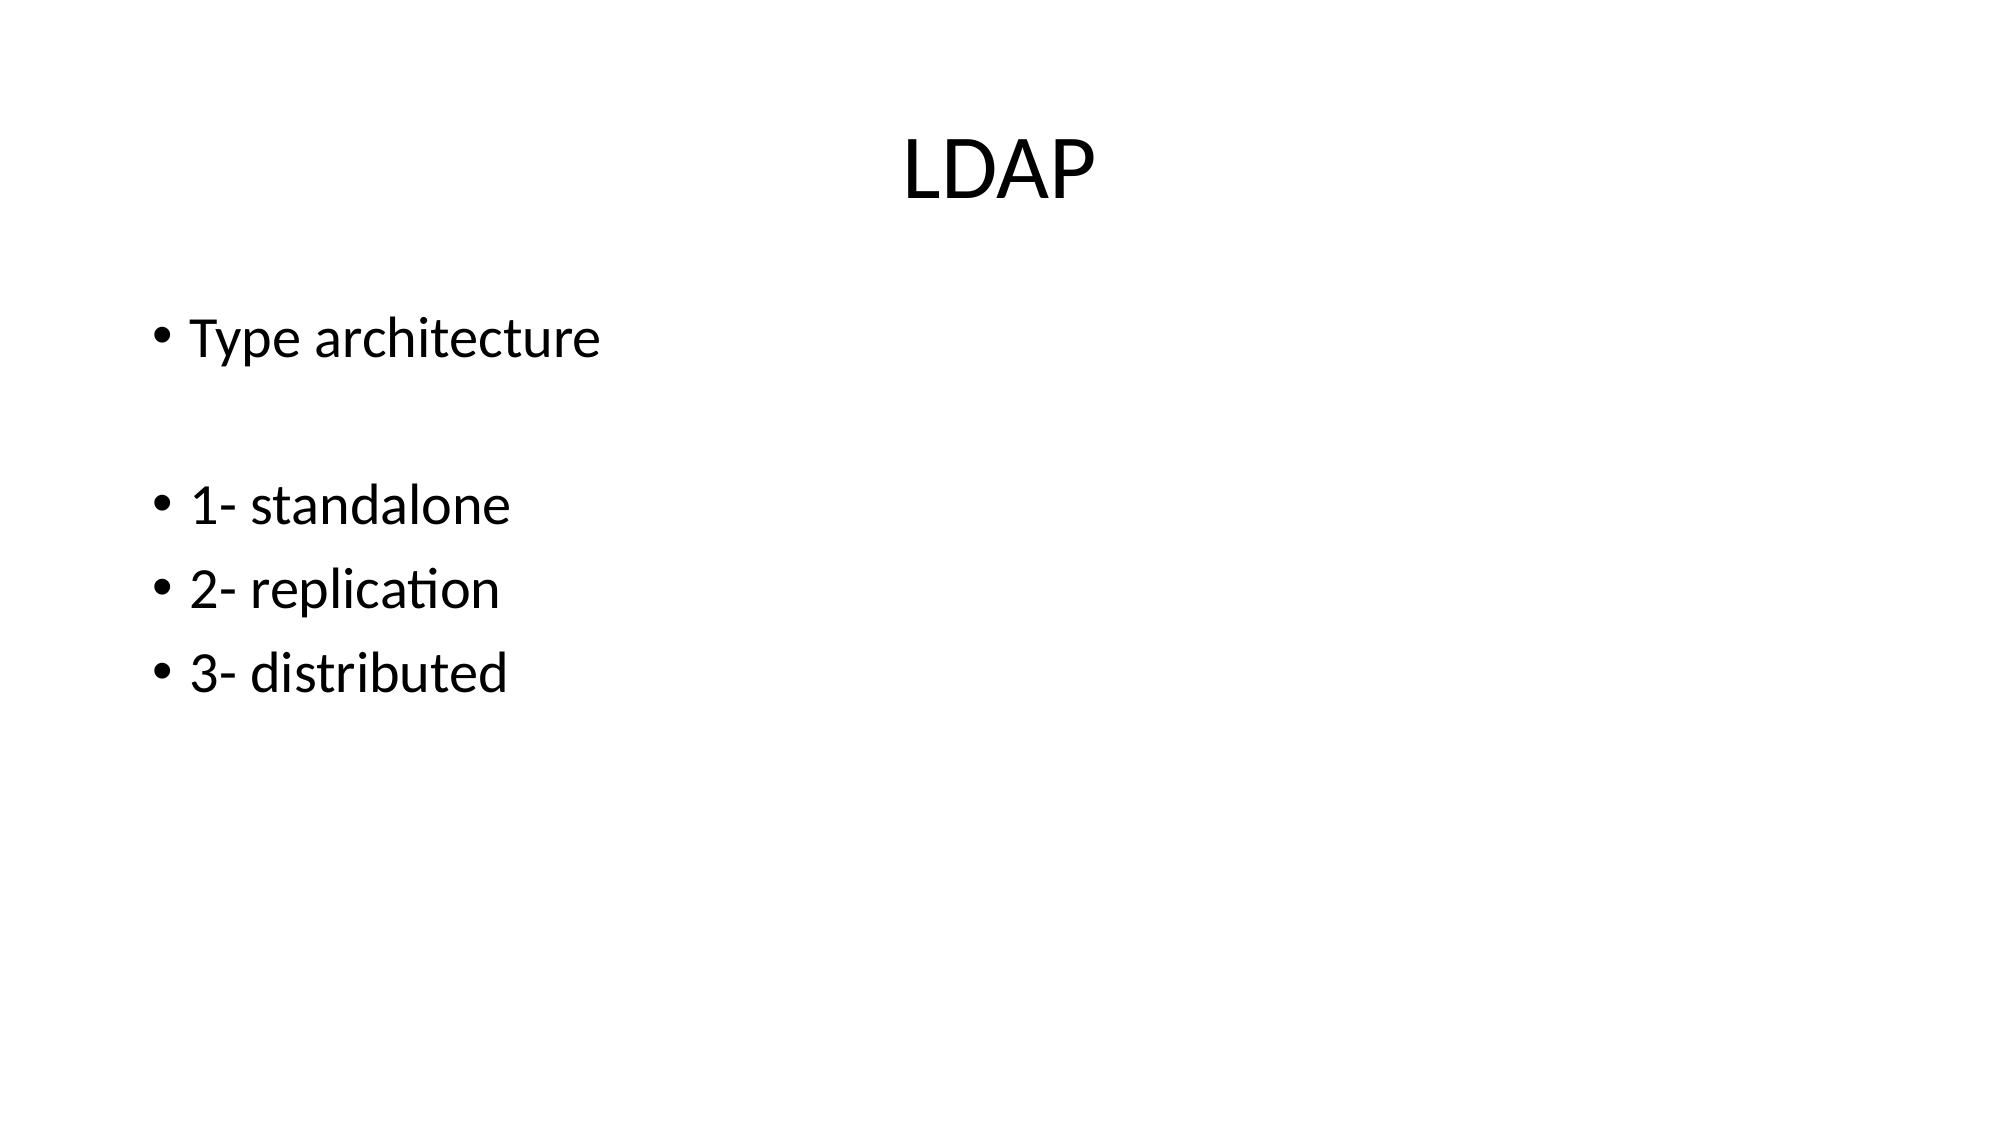

# LDAP
Type architecture

1- standalone
2- replication
3- distributed